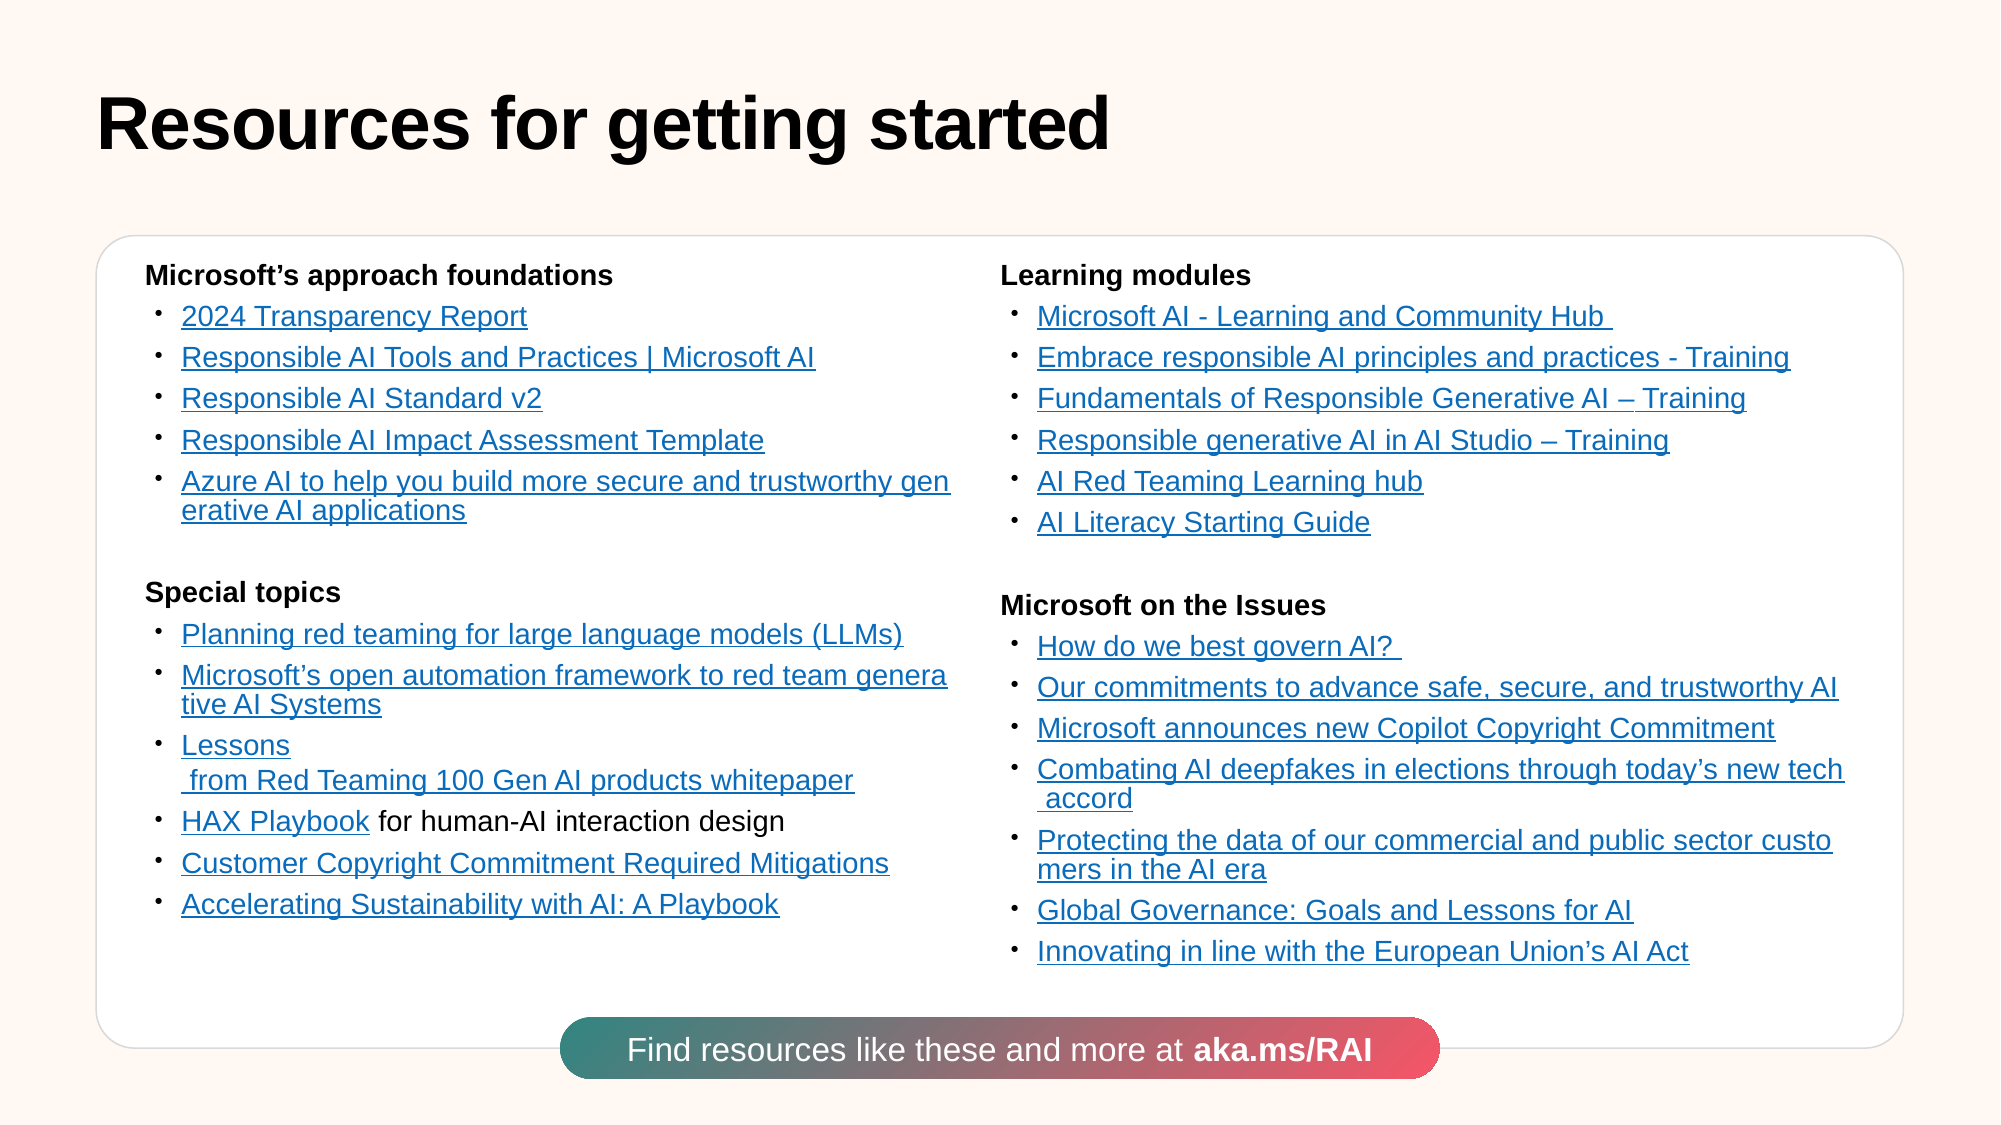

# Resources for getting started

Microsoft’s approach foundations
2024 Transparency Report
Responsible AI Tools and Practices | Microsoft AI
Responsible AI Standard v2
Responsible AI Impact Assessment Template
Azure AI to help you build more secure and trustworthy generative AI applications

Special topics
Planning red teaming for large language models (LLMs)
Microsoft’s open automation framework to red team generative AI Systems
Lessons from Red Teaming 100 Gen AI products whitepaper
HAX Playbook for human-AI interaction design
Customer Copyright Commitment Required Mitigations
Accelerating Sustainability with AI: A Playbook
Learning modules
Microsoft AI - Learning and Community Hub
Embrace responsible AI principles and practices - Training
Fundamentals of Responsible Generative AI – Training
Responsible generative AI in AI Studio – Training
AI Red Teaming Learning hub
AI Literacy Starting Guide

Microsoft on the Issues
How do we best govern AI?
Our commitments to advance safe, secure, and trustworthy AI
Microsoft announces new Copilot Copyright Commitment
Combating AI deepfakes in elections through today’s new tech accord
Protecting the data of our commercial and public sector customers in the AI era
Global Governance: Goals and Lessons for AI
Innovating in line with the European Union’s AI Act
Find resources like these and more at aka.ms/RAI